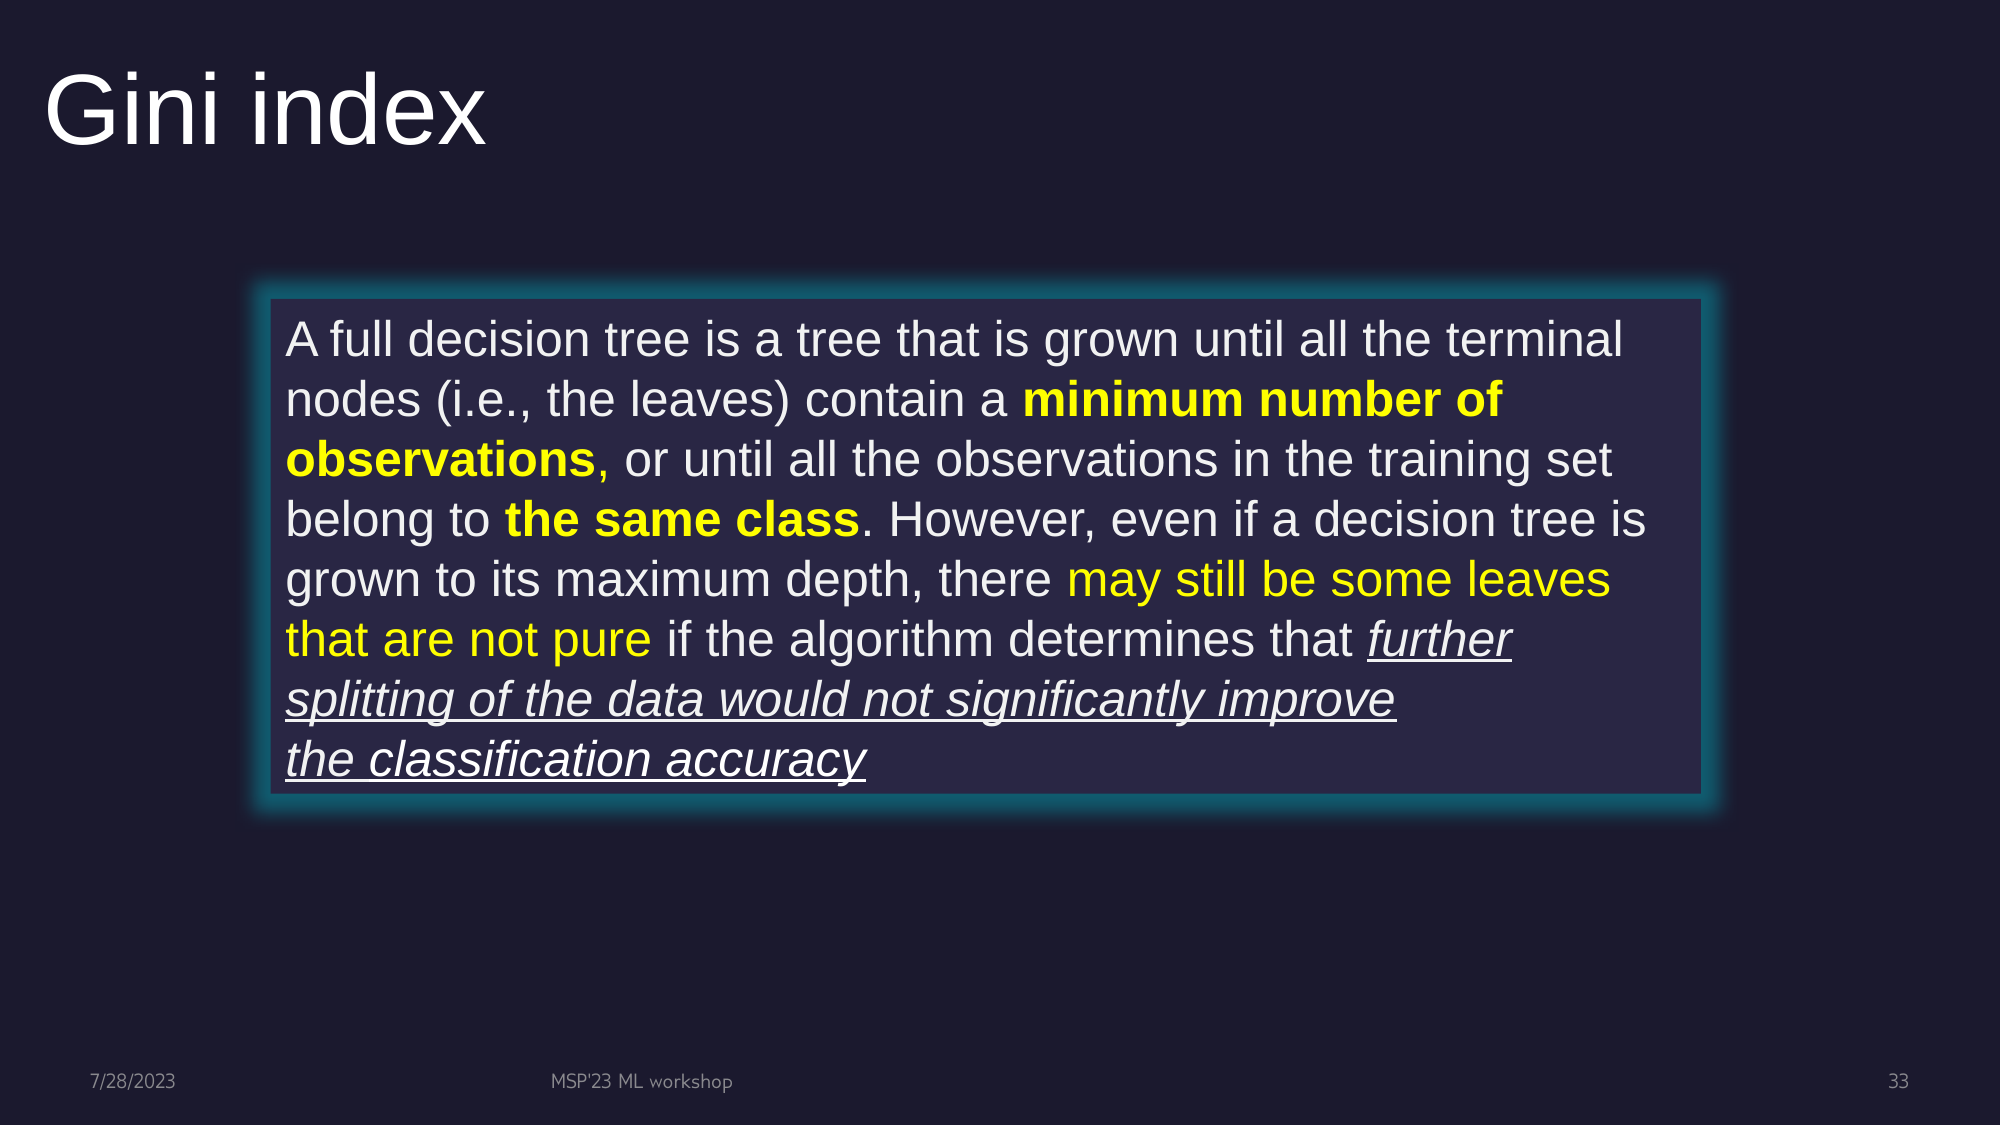

Gini index
A full decision tree is a tree that is grown until all the terminal nodes (i.e., the leaves) contain a minimum number of observations, or until all the observations in the training set belong to the same class. However, even if a decision tree is grown to its maximum depth, there may still be some leaves that are not pure if the algorithm determines that further splitting of the data would not significantly improve the classification accuracy
7/28/2023
MSP'23 ML workshop
33